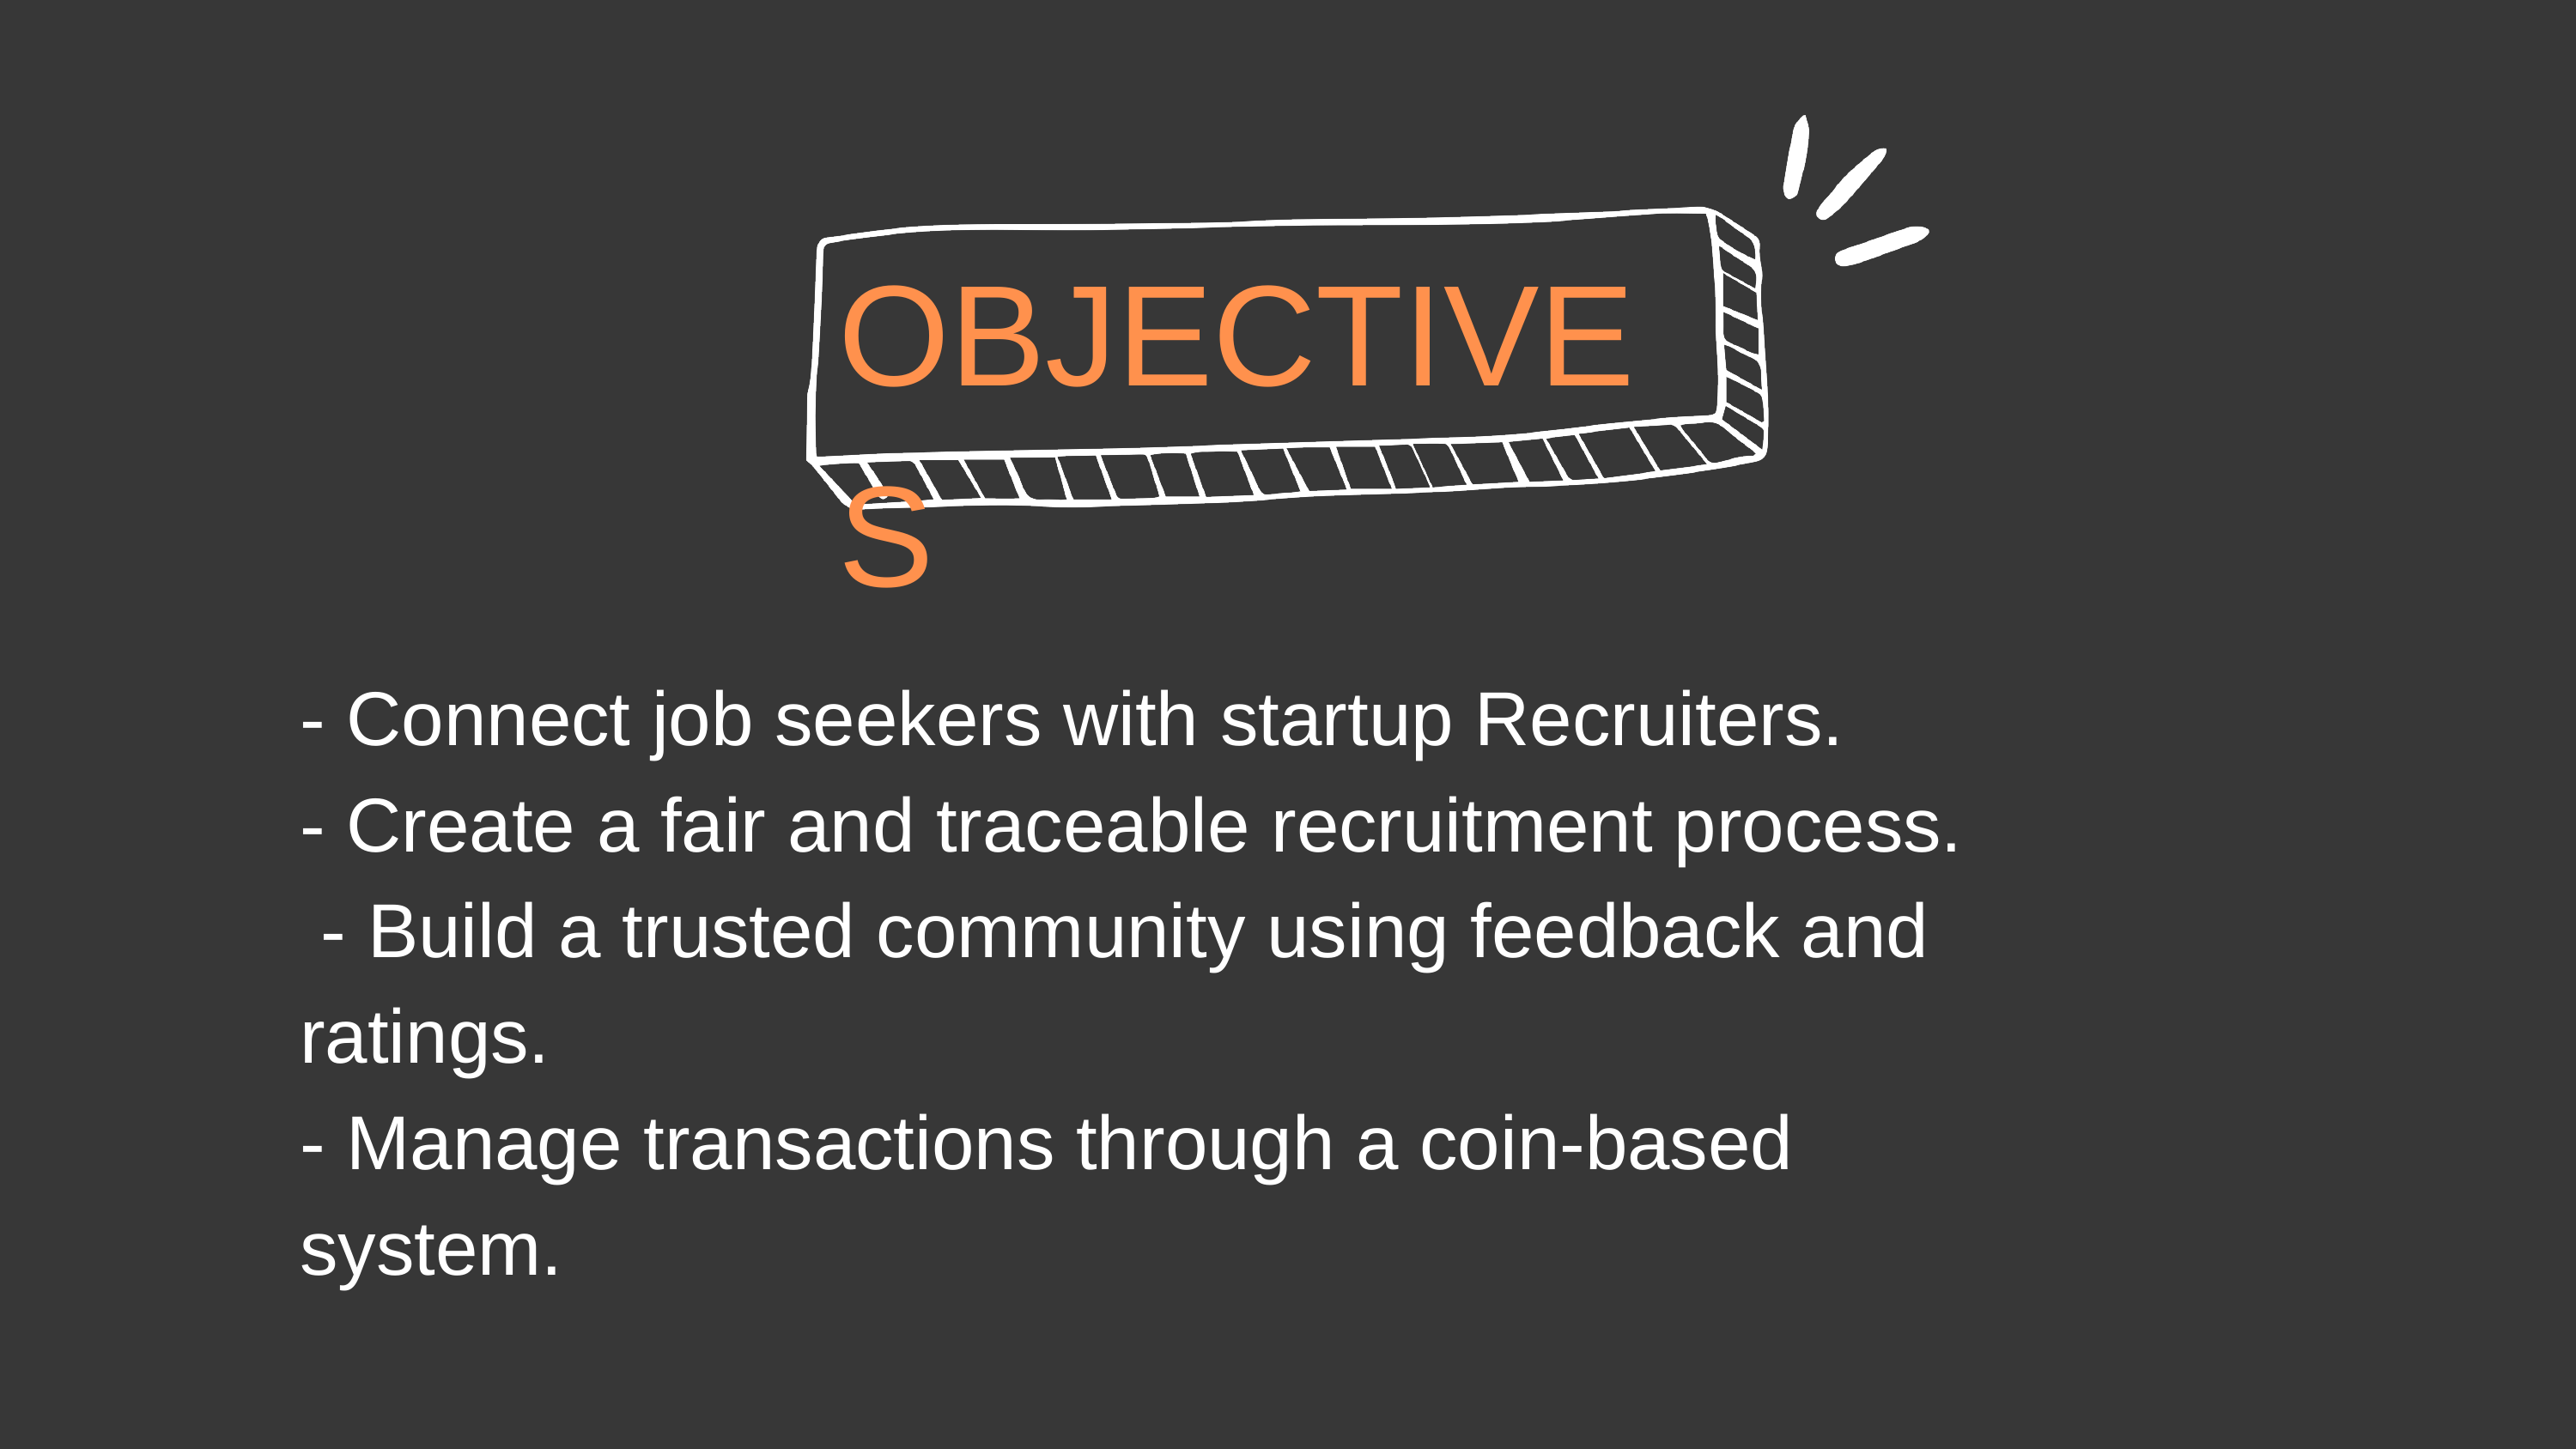

OBJECTIVES
- Connect job seekers with startup Recruiters.
- Create a fair and traceable recruitment process.
 - Build a trusted community using feedback and ratings.
- Manage transactions through a coin-based system.